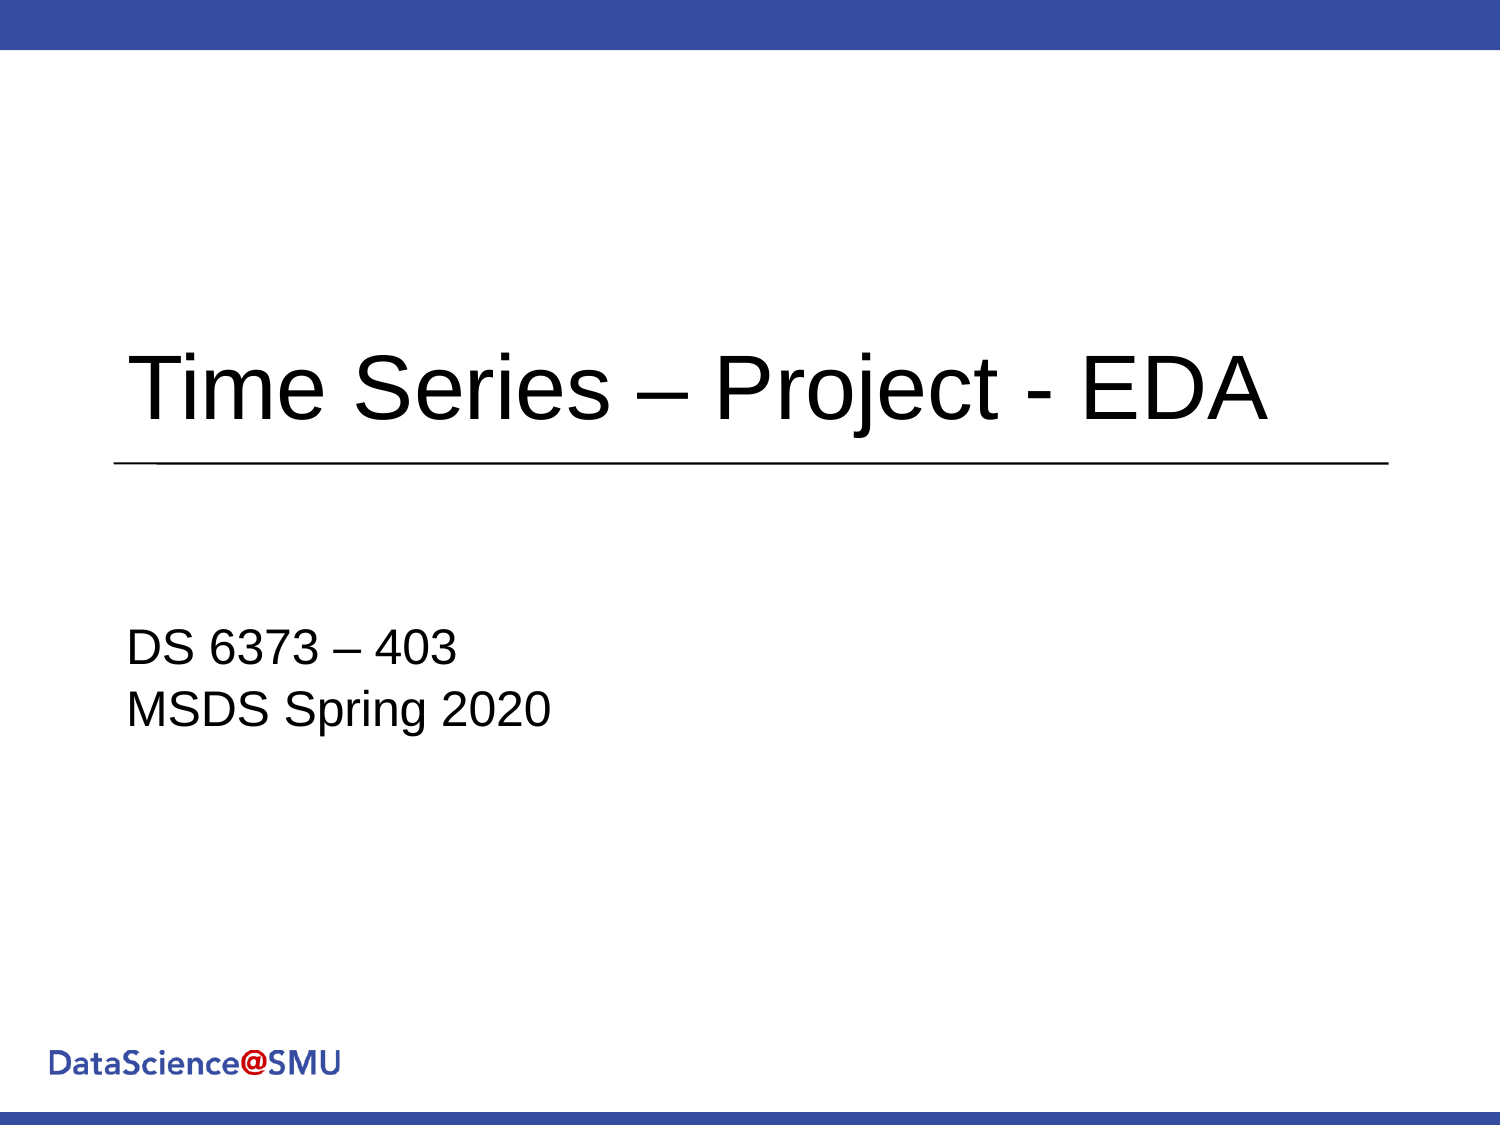

# Time Series – Project - EDA

DS 6373 – 403
MSDS Spring 2020